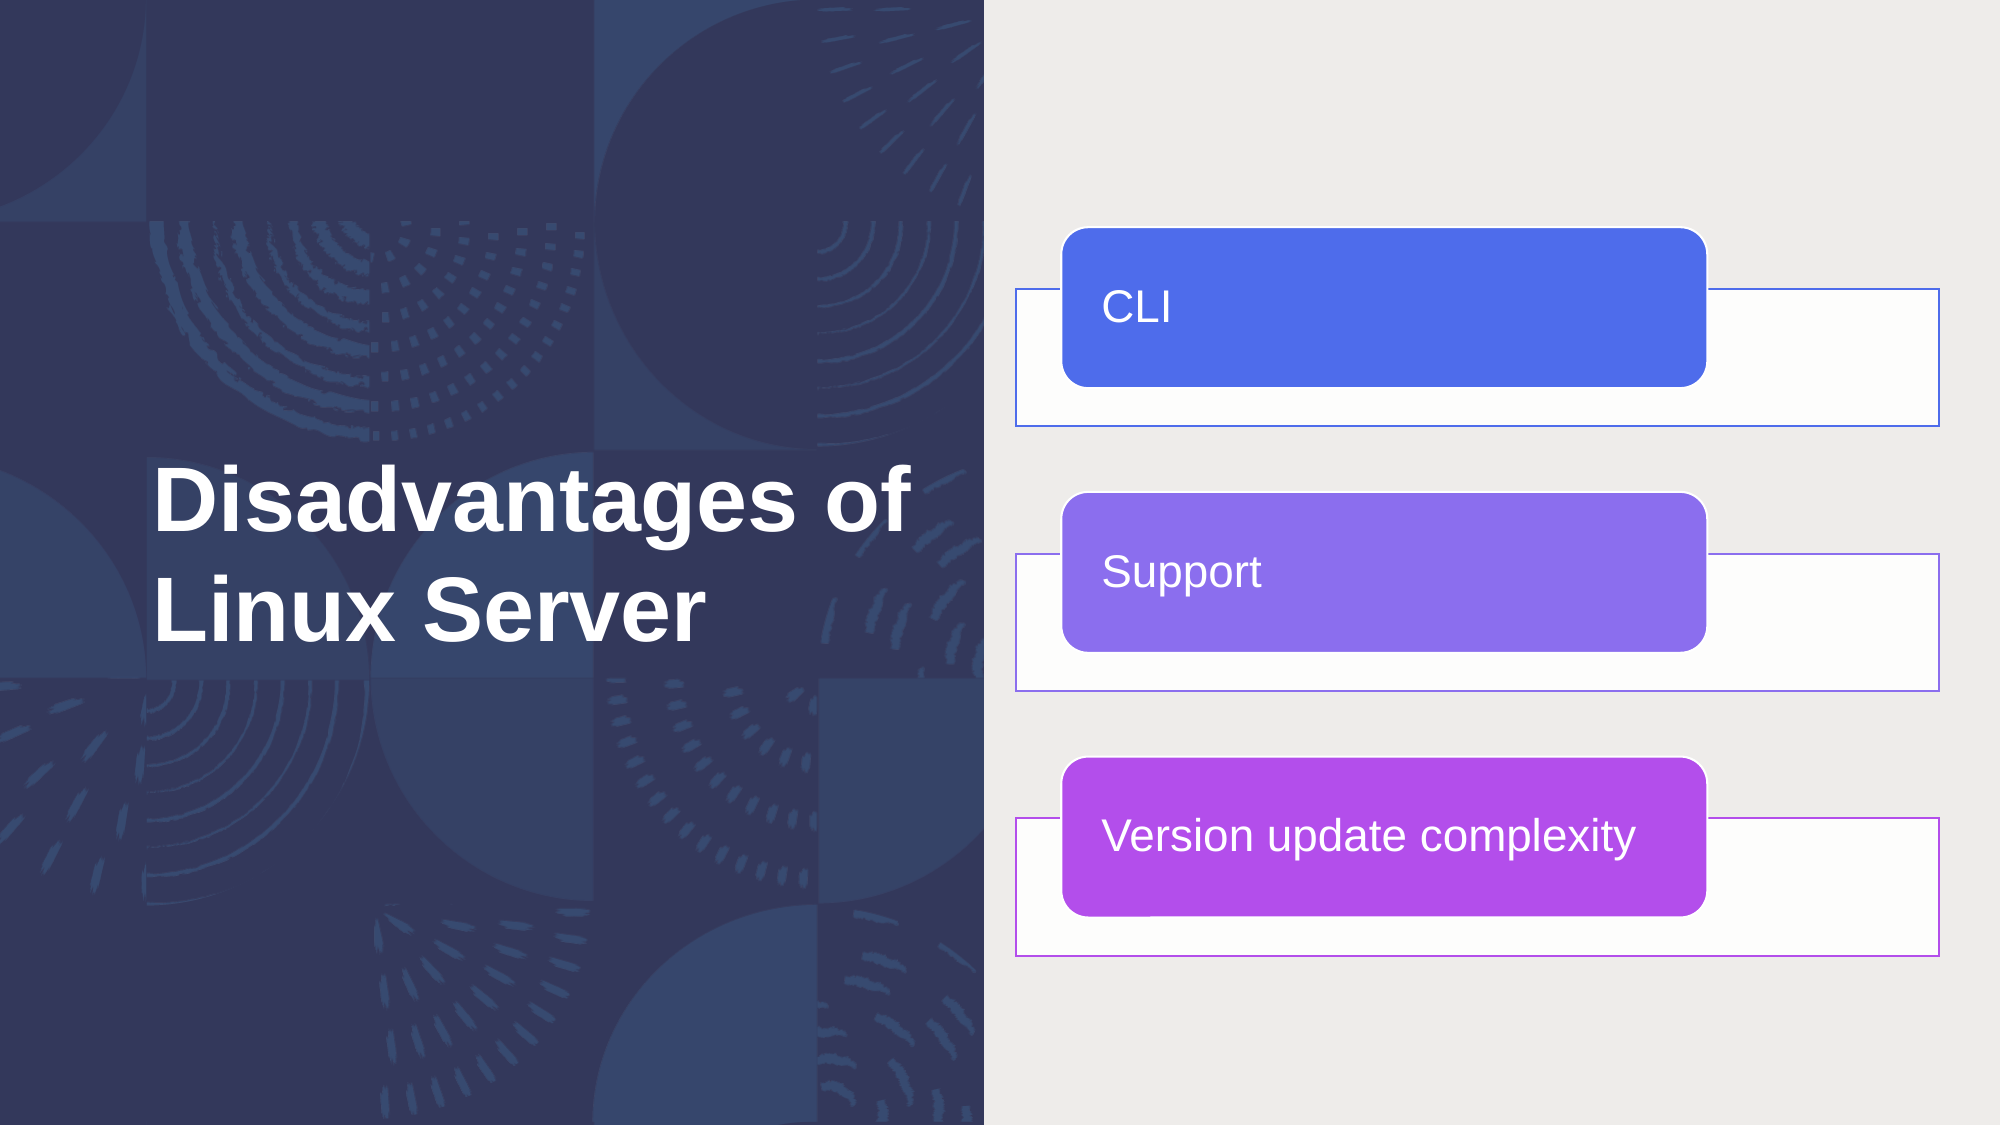

# Disadvantages of Linux Server
CLI
Support
Version update complexity